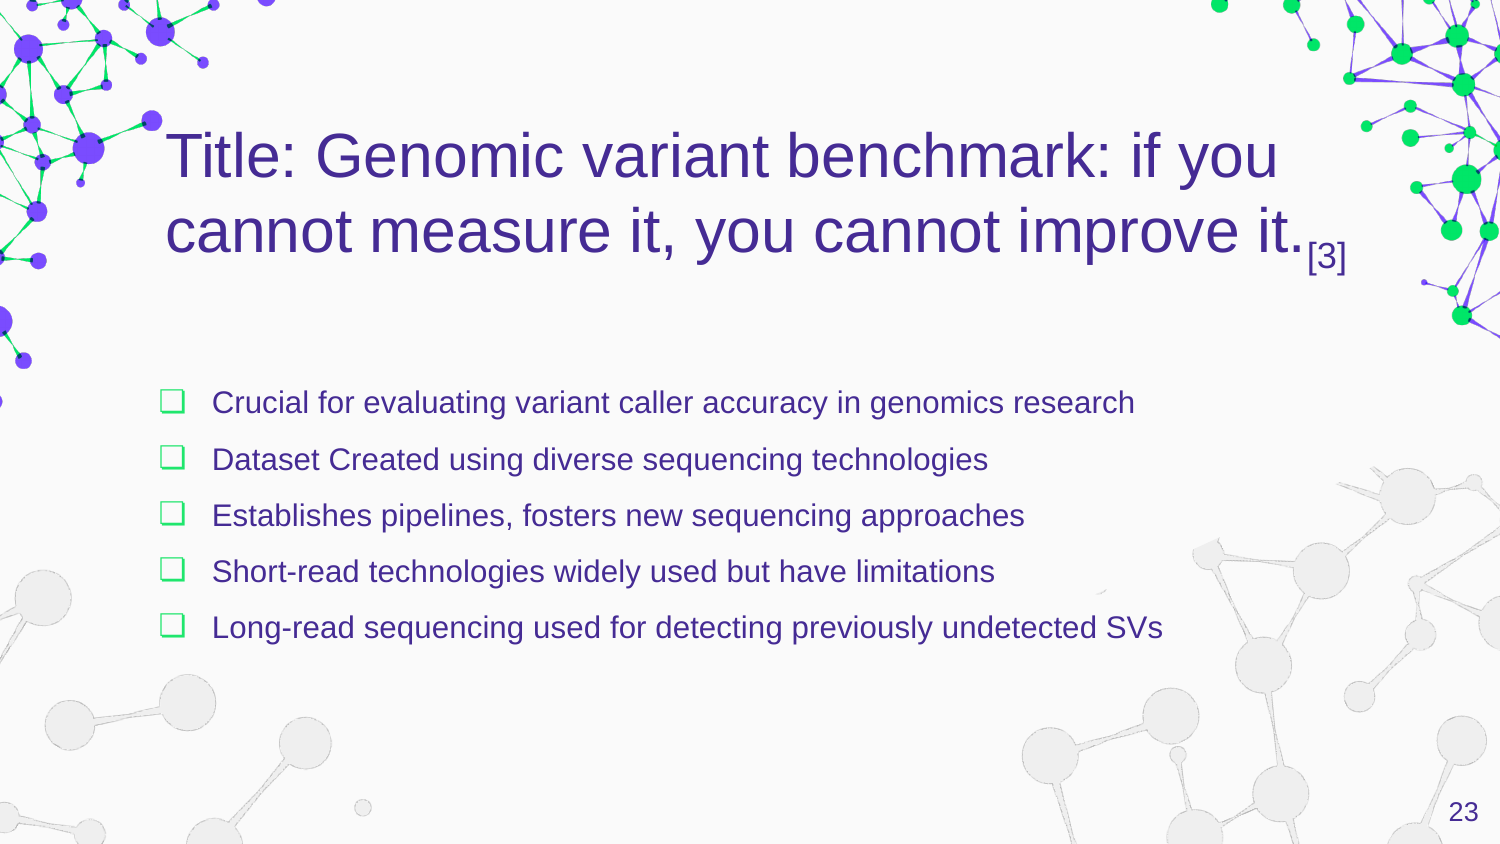

# Title: Genomic variant benchmark: if you cannot measure it, you cannot improve it.[3]
Crucial for evaluating variant caller accuracy in genomics research
Dataset Created using diverse sequencing technologies
Establishes pipelines, fosters new sequencing approaches
Short-read technologies widely used but have limitations
Long-read sequencing used for detecting previously undetected SVs

23